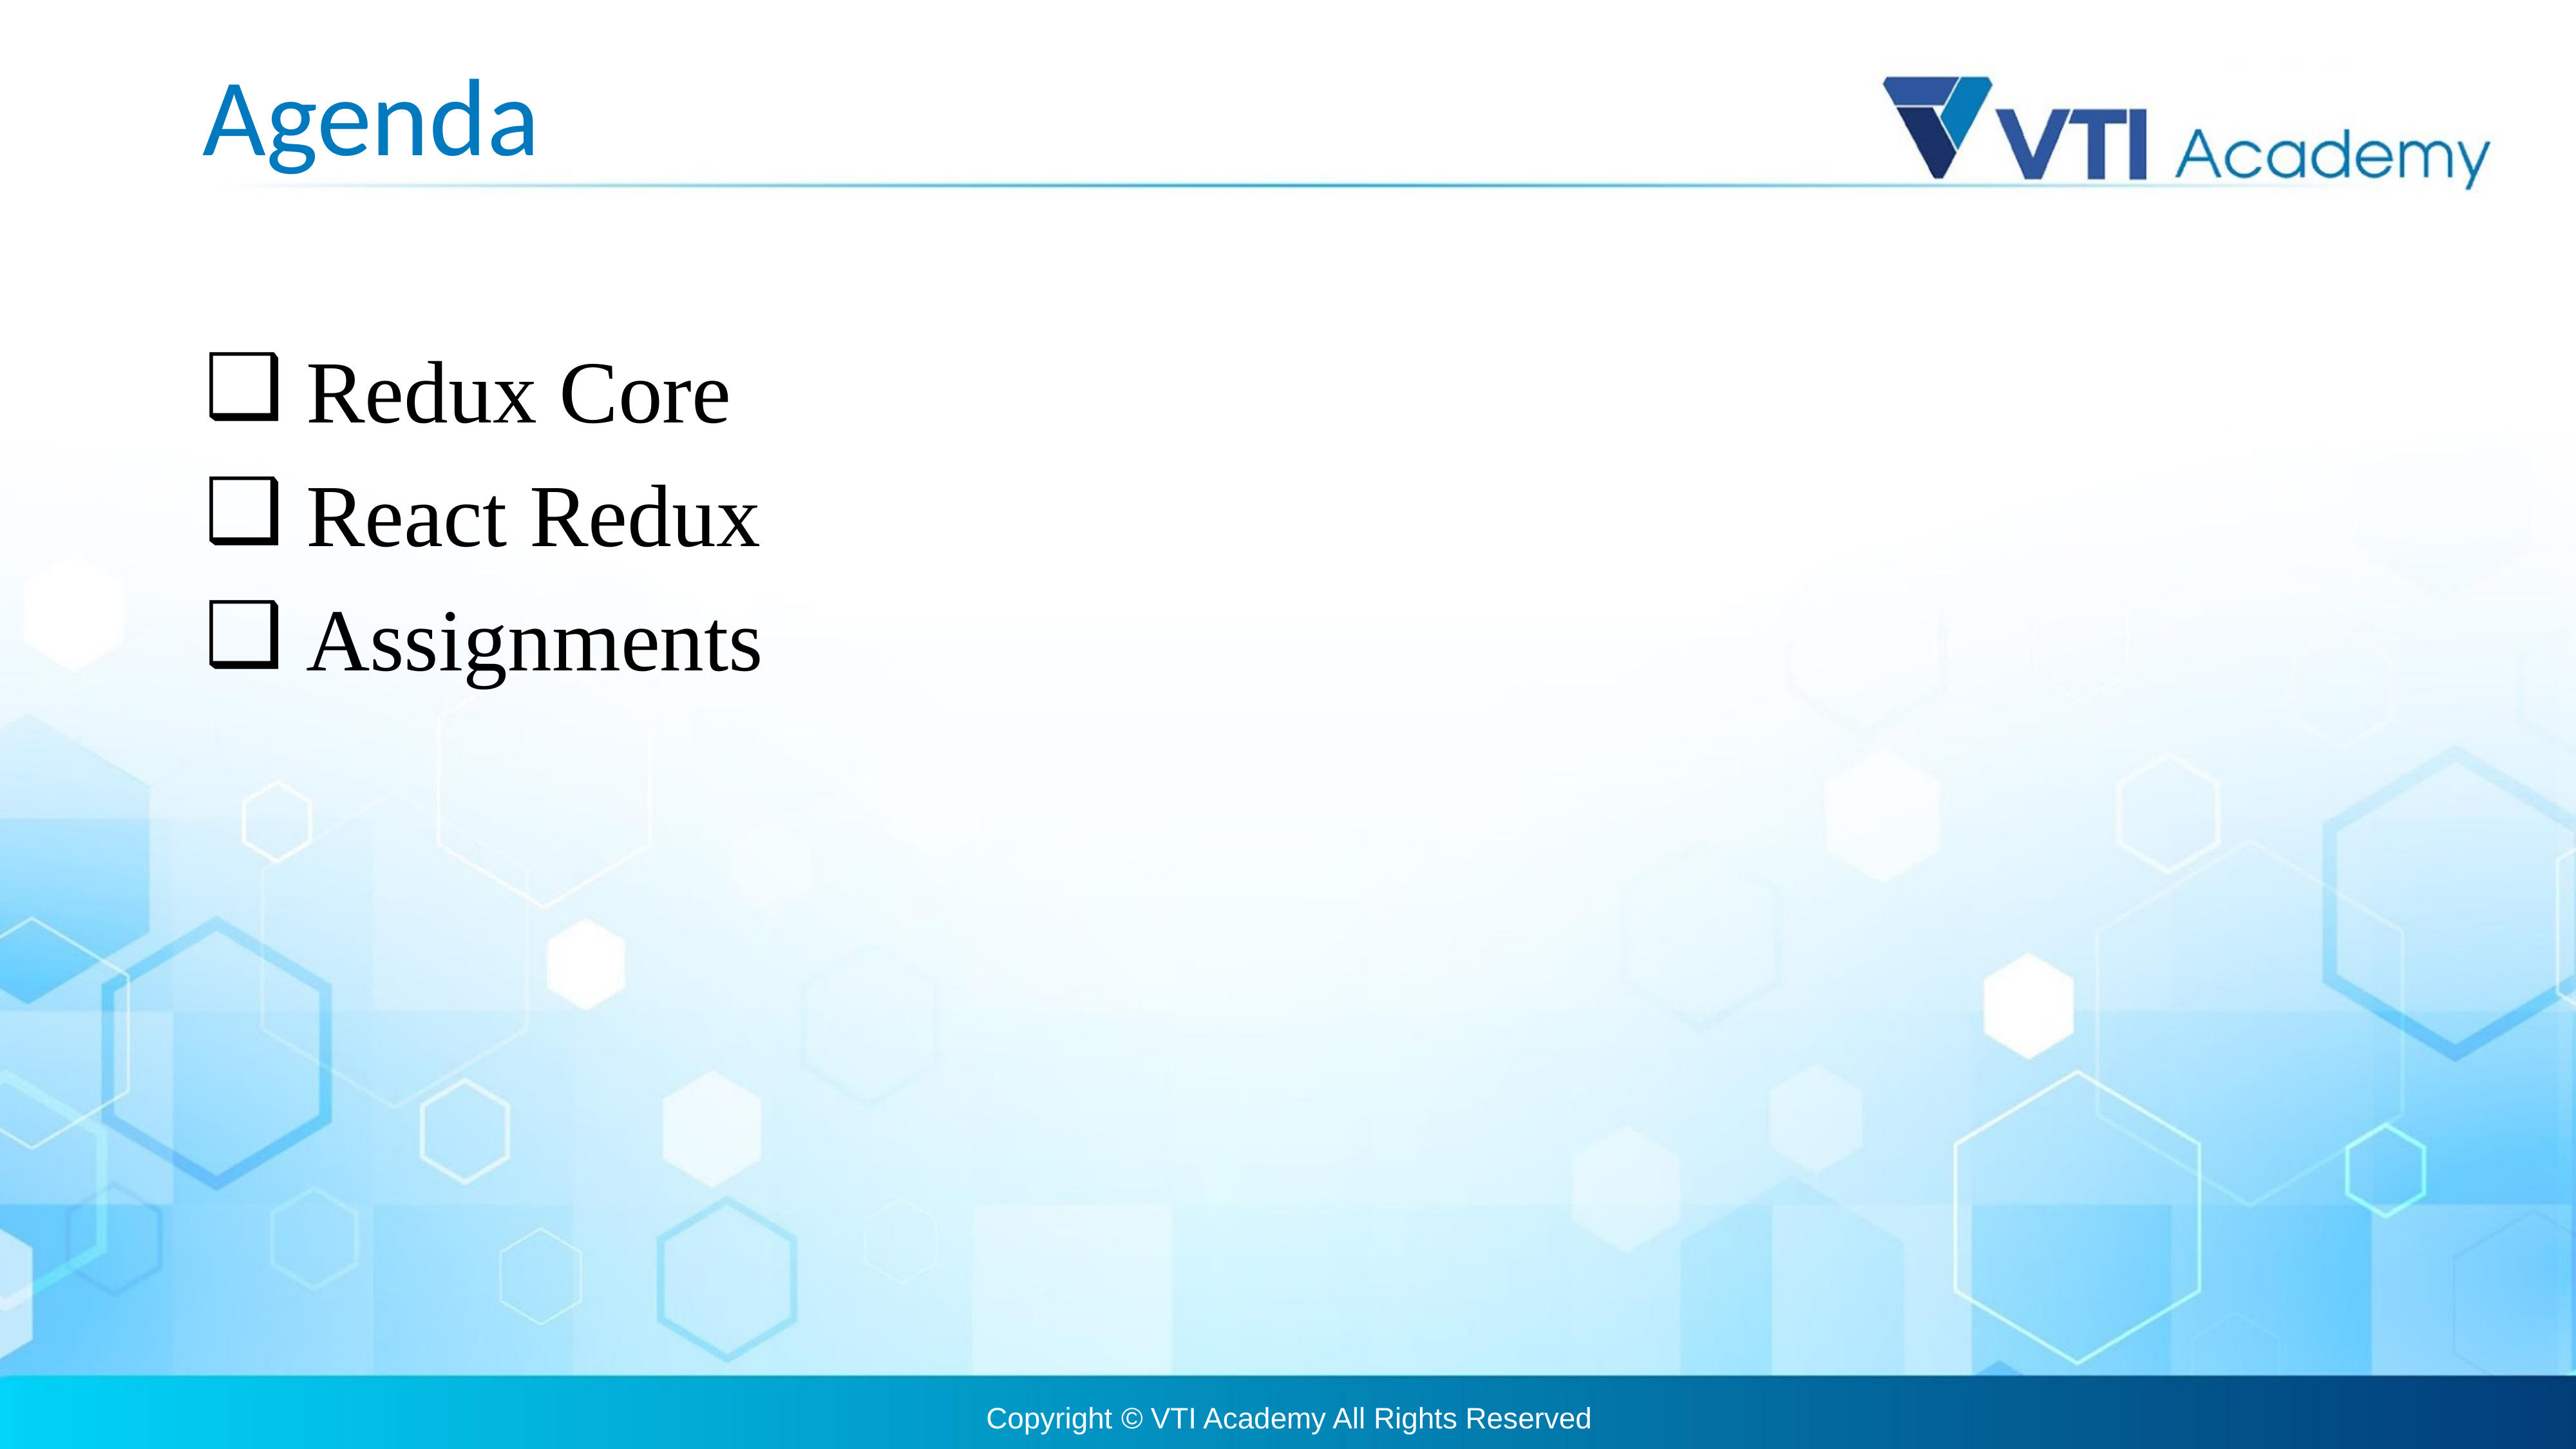

# Agenda
 Redux Core
 React Redux
 Assignments
Copyright © VTI Academy All Rights Reserved